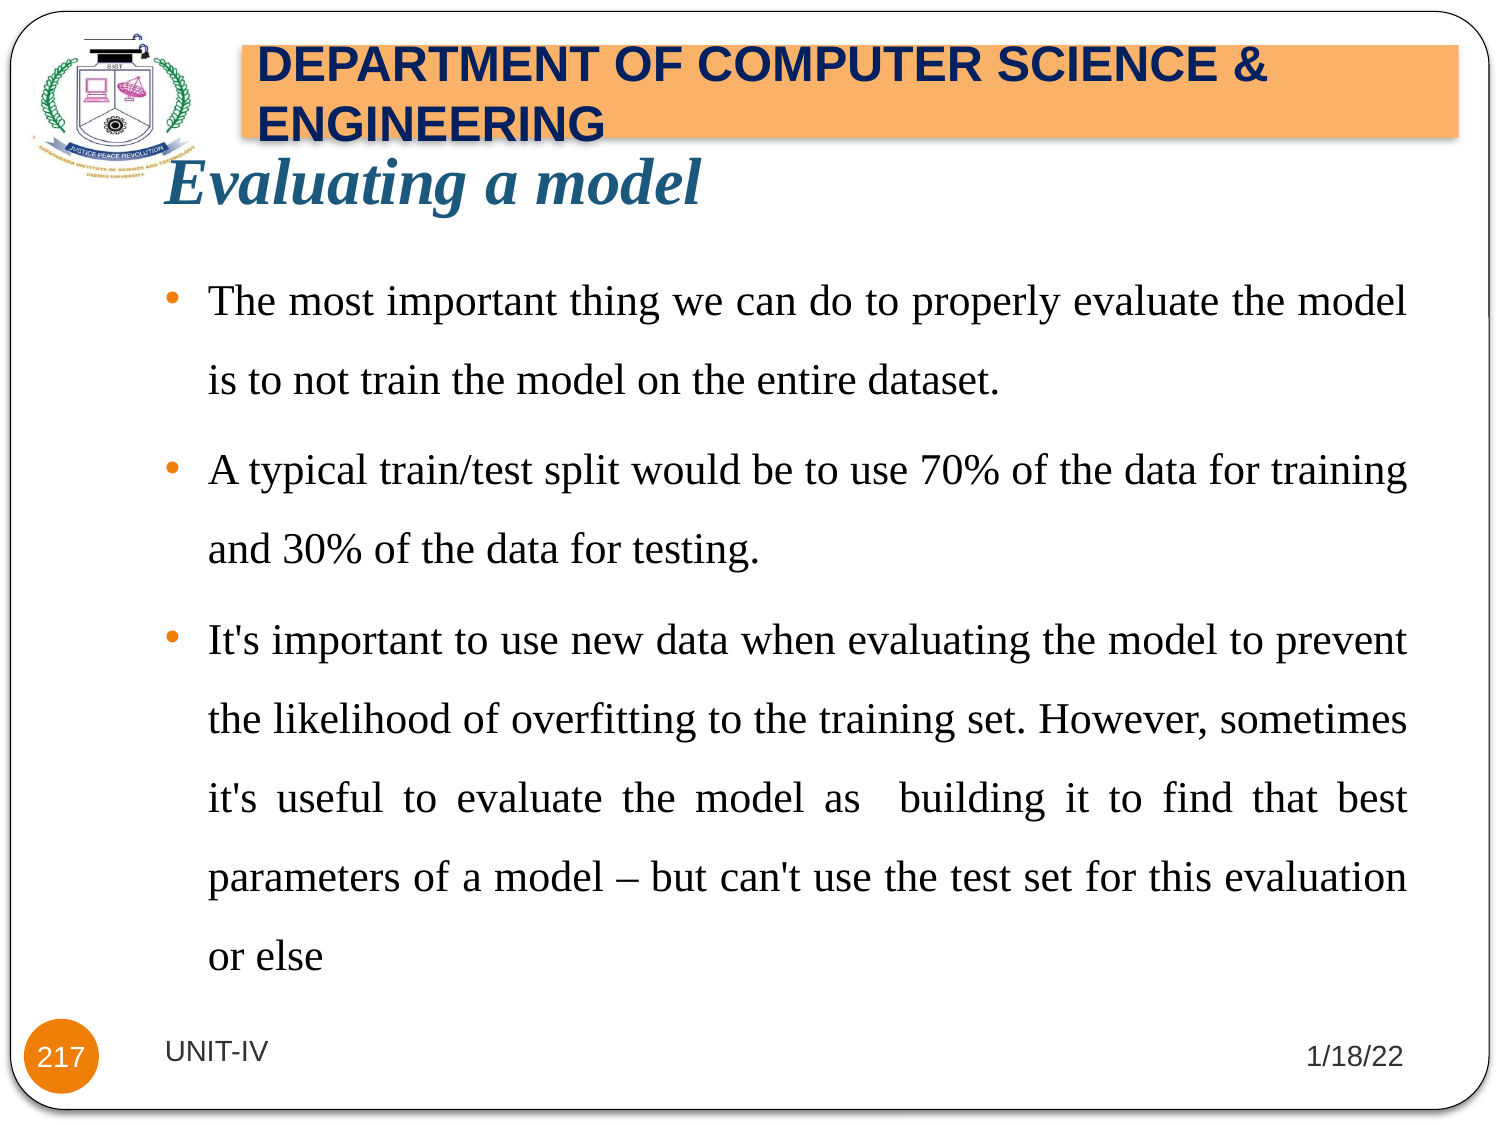

# Evaluating a model
The most important thing we can do to properly evaluate the model is to not train the model on the entire dataset.
A typical train/test split would be to use 70% of the data for training and 30% of the data for testing.
It's important to use new data when evaluating the model to prevent the likelihood of overfitting to the training set. However, sometimes it's useful to evaluate the model as  building it to find that best parameters of a model – but can't use the test set for this evaluation or else
UNIT-IV
1/18/22
217